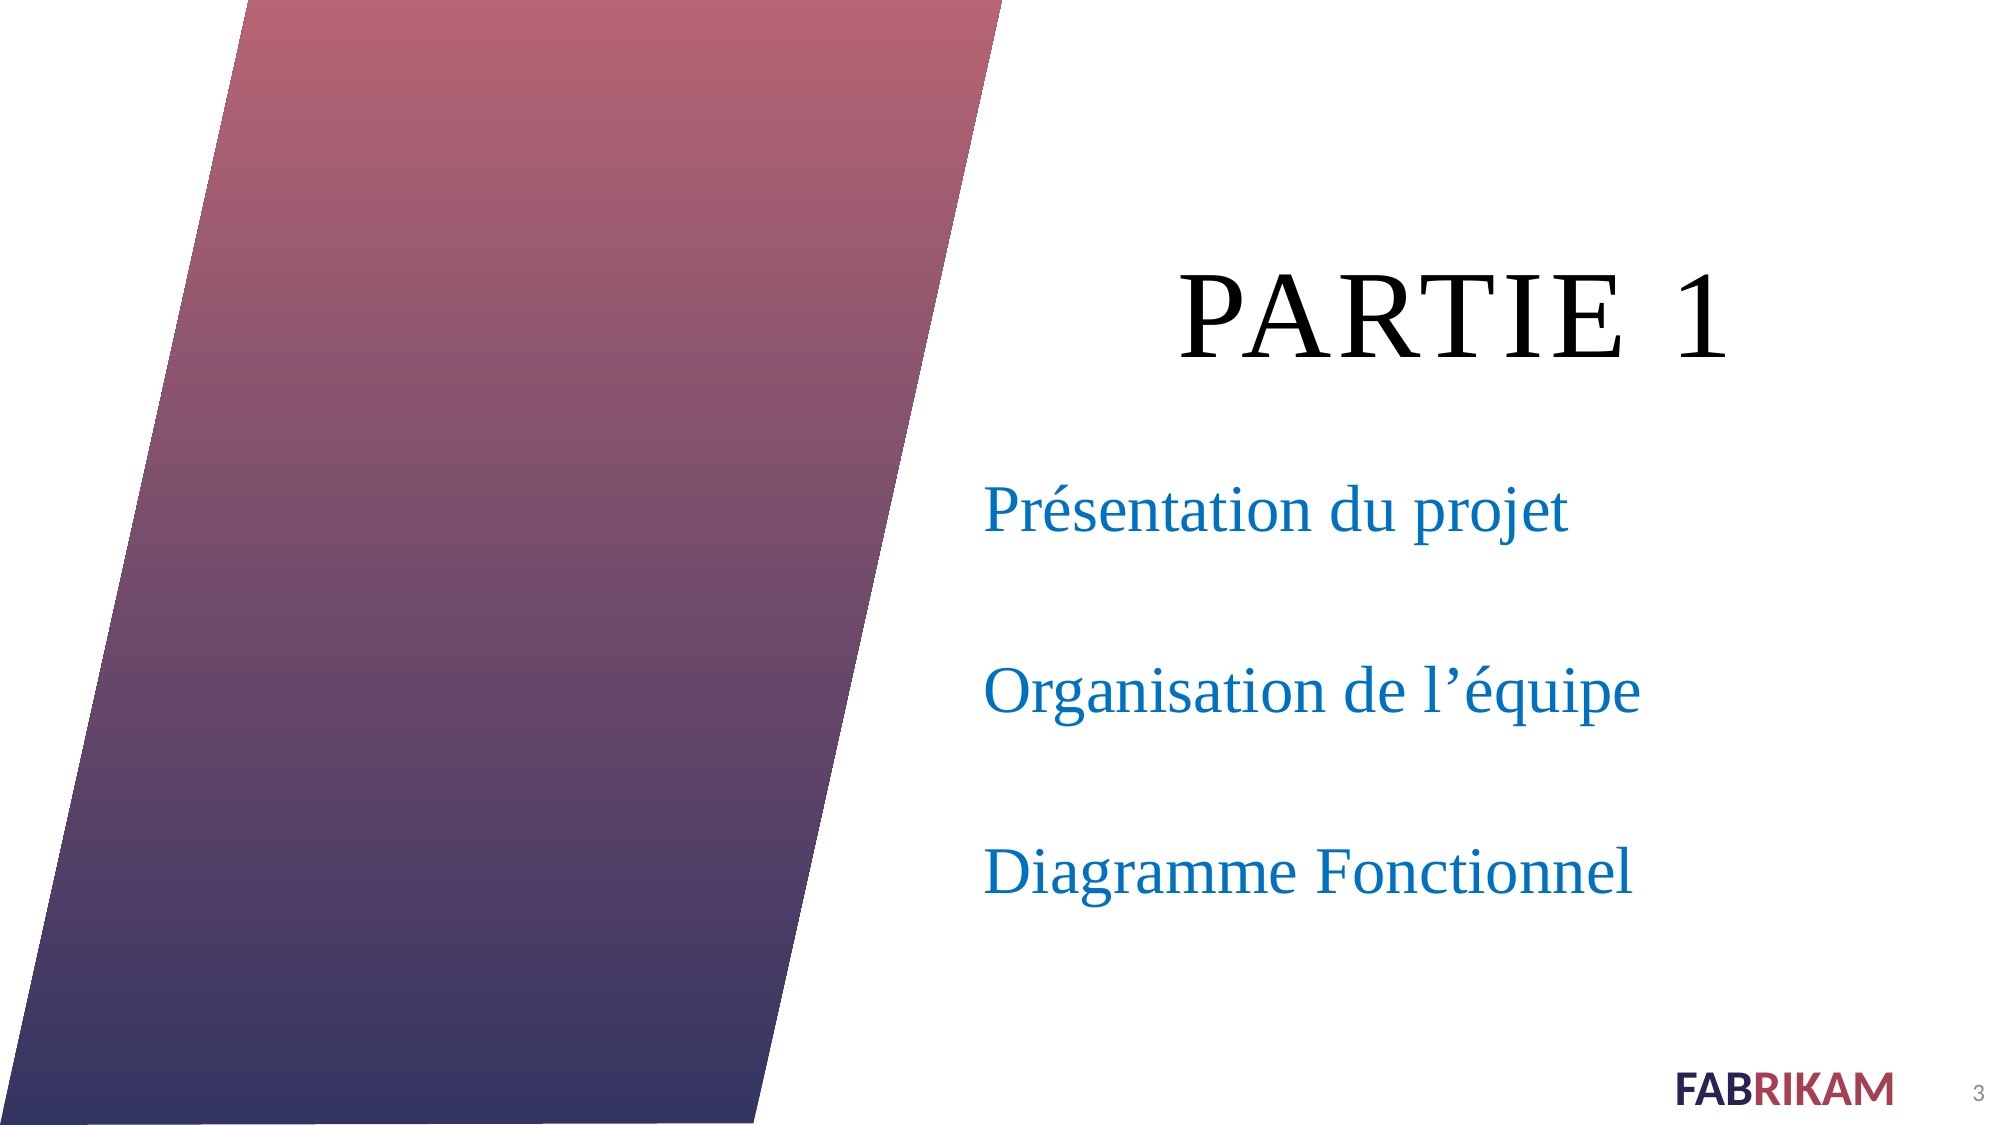

# Partie 1
Présentation du projet
Organisation de l’équipe
Diagramme Fonctionnel
3